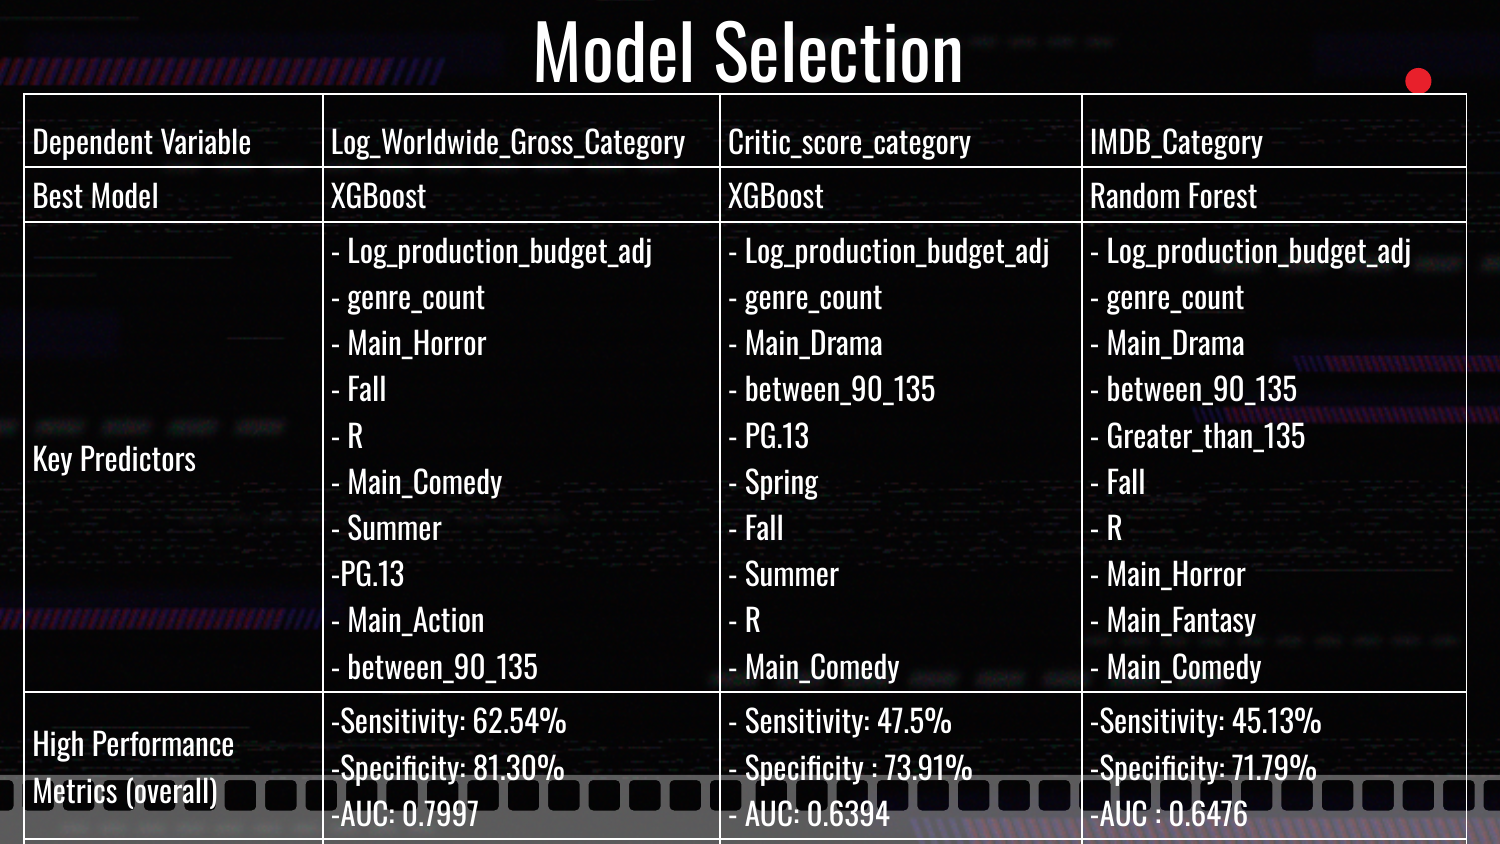

Model Selection
| Dependent Variable | Log\_Worldwide\_Gross\_Category | Critic\_score\_category | IMDB\_Category |
| --- | --- | --- | --- |
| Best Model | XGBoost | XGBoost | Random Forest |
| Key Predictors | - Log\_production\_budget\_adj - genre\_count - Main\_Horror - Fall - R - Main\_Comedy - Summer -PG.13 - Main\_Action - between\_90\_135 | - Log\_production\_budget\_adj - genre\_count - Main\_Drama - between\_90\_135 - PG.13 - Spring - Fall - Summer - R - Main\_Comedy | - Log\_production\_budget\_adj - genre\_count - Main\_Drama - between\_90\_135 - Greater\_than\_135 - Fall - R - Main\_Horror - Main\_Fantasy - Main\_Comedy |
| High Performance Metrics (overall) | -Sensitivity: 62.54% -Specificity: 81.30% -AUC: 0.7997 | - Sensitivity: 47.5% - Specificity : 73.91% - AUC: 0.6394 | -Sensitivity: 45.13% -Specificity: 71.79% -AUC : 0.6476 |
| Balanced Accuracy | - 71.99% | - 60.73% | -58.46% |